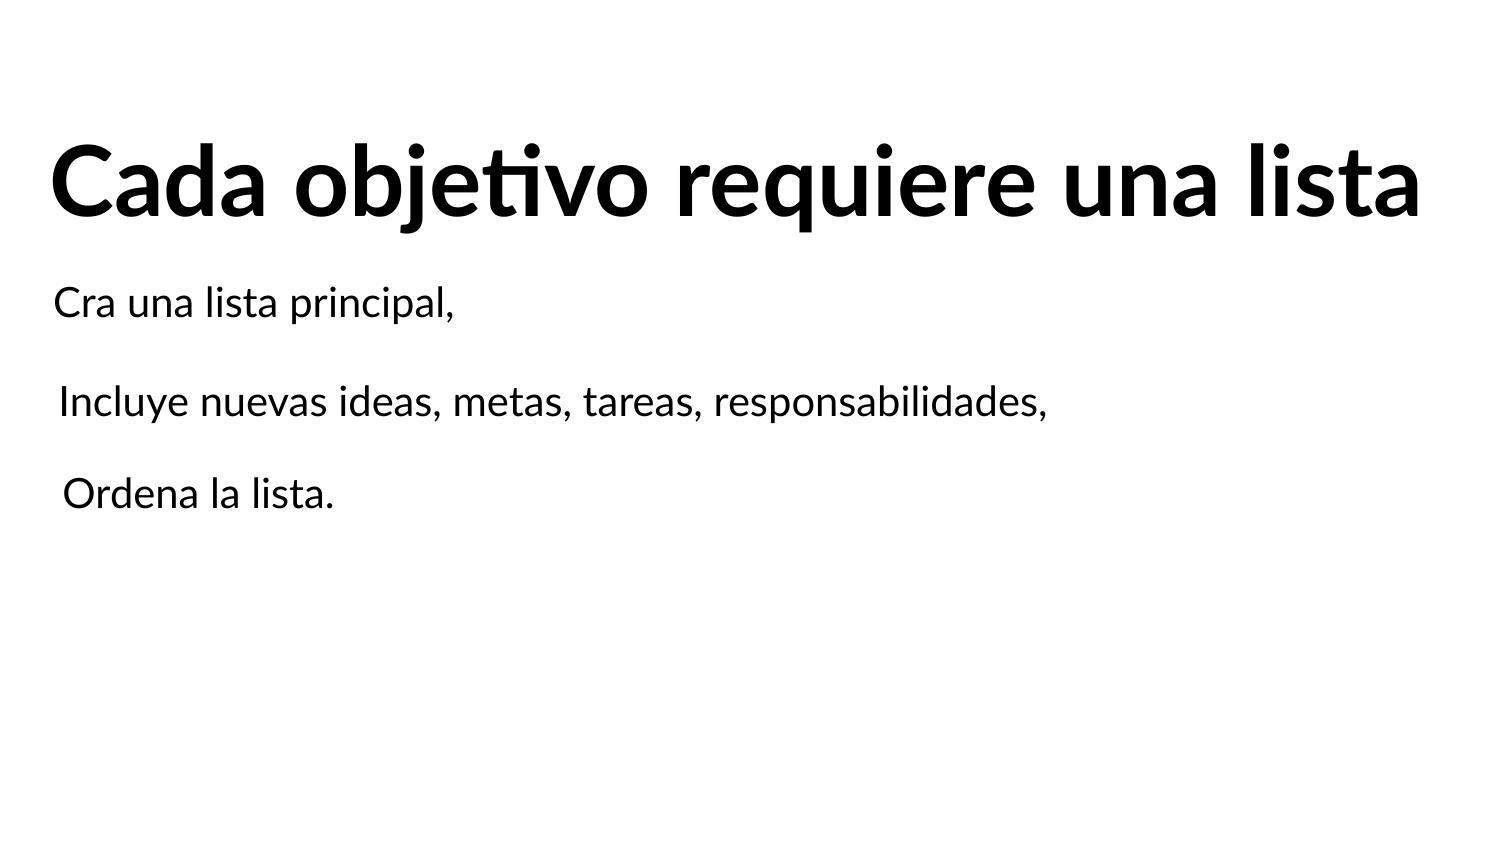

Cada objetivo requiere una lista
Cra una lista principal,

Incluye nuevas ideas, metas, tareas, responsabilidades,
Ordena la lista.